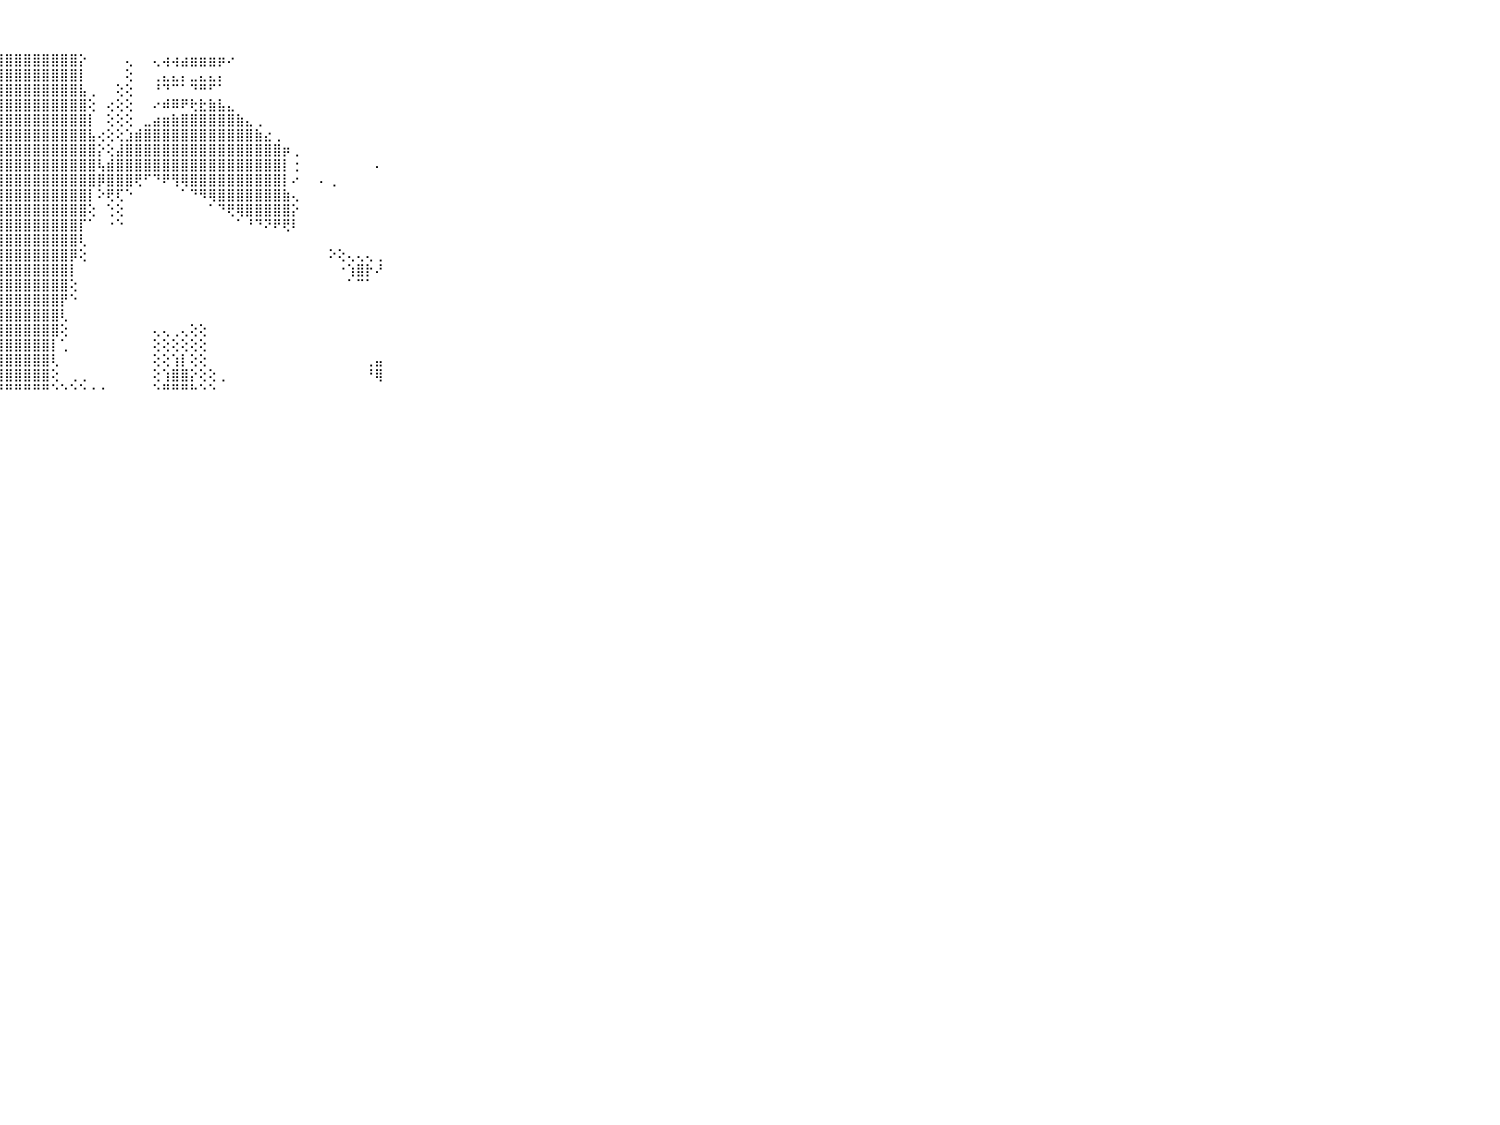

⠀⠀⠀⠀⠀⠀⠀⠀⠀⠀⠀⣿⣿⣿⣿⣿⣿⣿⣿⣿⣿⣿⣿⣿⣿⣿⣿⣿⣿⣿⣿⣿⣿⣿⣿⣿⡕⠀⠀⠀⠀⢄⠀⠀⢄⢴⢴⣴⣶⣶⣶⡶⠔⠀⠀⠀⠀⠀⠀⠀⠀⠀⠀⠀⠀⠀⠀⠀⠀⠀⠀⠀⠀⠀⠀⠀⠀⠀⠀⠀⠀
⠀⠀⠀⠀⠀⠀⠀⠀⠀⠀⠀⣿⣿⣿⣿⣿⣿⣿⣿⣿⣿⣿⣿⣿⣿⣿⣿⣿⣿⣿⣿⣿⣿⣿⣿⣿⡇⠀⠀⠀⠀⢕⠀⠀⢀⣄⣄⡄⣀⣄⣄⡄⠀⠀⠀⠀⠀⠀⠀⠀⠀⠀⠀⠀⠀⠀⠀⠀⠀⠀⠀⠀⠀⠀⠀⠀⠀⠀⠀⠀⠀
⠀⠀⠀⠀⠀⠀⠀⠀⠀⠀⠀⣿⣿⣿⣿⣿⣿⣿⣿⣿⣿⣿⣿⣿⣿⣿⣿⣿⣿⣿⣿⣿⣿⣿⣿⣿⣧⢀⠀⠀⢕⢕⠀⠀⠘⠙⠉⠁⠙⠛⠋⠁⠀⠀⠀⠀⠀⠀⠀⠀⠀⠀⠀⠀⠀⠀⠀⠀⠀⠀⠀⠀⠀⠀⠀⠀⠀⠀⠀⠀⠀
⠀⠀⠀⠀⠀⠀⠀⠀⠀⠀⠀⣿⣿⣿⣿⣿⣿⣿⣿⣿⣿⣿⣿⣿⣿⣿⣿⣿⣿⣿⣿⣿⣿⣿⣿⣿⣿⢕⠀⢔⢕⢕⠀⠀⠔⠾⠿⠟⢗⣗⣷⣧⣄⠀⠀⠀⠀⠀⠀⠀⠀⠀⠀⠀⠀⠀⠀⠀⠀⠀⠀⠀⠀⠀⠀⠀⠀⠀⠀⠀⠀
⠀⠀⠀⠀⠀⠀⠀⠀⠀⠀⠀⣿⣿⣿⣿⣿⣿⣿⣿⣿⣿⣿⣿⣿⣿⣿⣿⣿⣿⣿⣿⣿⣿⣿⣿⣿⣿⡇⠀⢕⢕⢕⠀⣀⣴⣶⣷⣿⣿⣿⣿⣿⣿⣷⣄⢀⠀⠀⠀⠀⠀⠀⠀⠀⠀⠀⠀⠀⠀⠀⠀⠀⠀⠀⠀⠀⠀⠀⠀⠀⠀
⠀⠀⠀⠀⠀⠀⠀⠀⠀⠀⠀⣿⣿⣿⣿⣿⣿⣿⣿⣿⣿⣿⣿⣿⣿⣿⣿⣿⣿⣿⣿⣿⣿⣿⣿⣿⣿⣧⢔⢕⢕⣱⣾⣿⣿⣿⣿⣿⣿⣿⣿⣿⣿⣿⣿⣷⣔⢀⠀⠀⠀⠀⠀⠀⠀⠀⠀⠀⠀⠀⠀⠀⠀⠀⠀⠀⠀⠀⠀⠀⠀
⠀⠀⠀⠀⠀⠀⠀⠀⠀⠀⠀⣿⣿⣿⣿⣿⣿⣿⣿⣿⣿⣿⣿⣿⣿⣿⣿⣿⣿⣿⣿⣿⣿⣿⣿⣿⣿⣿⡕⢕⣼⣿⣿⣿⣿⣿⣿⣿⣿⣿⣿⣿⣿⣿⣿⣿⣿⣿⡶⢀⠀⠀⠀⠀⠀⠀⠀⠀⠀⠀⠀⠀⠀⠀⠀⠀⠀⠀⠀⠀⠀
⠀⠀⠀⠀⠀⠀⠀⠀⠀⠀⠀⣿⣿⣿⣿⣿⣿⣿⣿⣿⣿⣿⣿⣿⣿⣿⣿⣿⣿⣿⣿⣿⣿⣿⣿⣿⣿⣿⢧⣾⣿⣿⣿⣿⣿⣿⣿⣿⣿⣿⣿⣿⣿⣿⣿⣿⣿⣿⡇⢐⠀⠀⠀⠀⠀⠀⠀⠀⠄⠀⠀⠀⠀⠀⠀⠀⠀⠀⠀⠀⠀
⠀⠀⠀⠀⠀⠀⠀⠀⠀⠀⠀⣿⣿⣿⣿⣿⣿⣿⣿⣿⣿⣿⣿⣿⣿⣿⣿⣿⣿⣿⣿⣿⣿⣿⣿⣿⣿⣿⡿⣿⣿⣿⢟⠋⠙⠟⢻⢿⣿⣿⣿⣿⣿⣿⣿⣿⣿⣿⡇⠔⠀⠀⠄⢀⠀⠀⠀⠀⠀⠀⠀⠀⠀⠀⠀⠀⠀⠀⠀⠀⠀
⠀⠀⠀⠀⠀⠀⠀⠀⠀⠀⠀⣿⣿⣿⣿⣿⣿⣿⣿⣿⣿⣿⣿⣿⣿⣿⣿⣿⣿⣿⣿⣿⣿⣿⣿⣿⣿⡇⠕⢟⢏⠑⠀⠀⠀⠀⠀⠁⠙⠻⢿⣿⣿⣿⣿⣿⣿⣿⣷⢄⠀⠀⠀⠀⠀⠀⠀⠀⠀⠀⠀⠀⠀⠀⠀⠀⠀⠀⠀⠀⠀
⠀⠀⠀⠀⠀⠀⠀⠀⠀⠀⠀⣿⣿⣿⣿⣿⣿⣿⣿⣿⣿⣿⣿⣿⣿⣿⣿⣿⣿⣿⣿⣿⣿⣿⣿⣿⣿⢕⠀⢑⢕⠀⠀⠀⠀⠀⠀⠀⠀⠀⠁⠙⢟⢿⣿⣿⣿⣿⣿⡕⠀⠀⠀⠀⠀⠀⠀⠀⠀⠀⠀⠀⠀⠀⠀⠀⠀⠀⠀⠀⠀
⠀⠀⠀⠀⠀⠀⠀⠀⠀⠀⠀⣿⣿⣿⣿⣿⣿⣿⣿⣿⣿⣿⣿⣿⣿⣿⣿⣿⣿⣿⣿⣿⣿⣿⣿⣿⡏⠁⠀⠐⠑⠀⠀⠀⠀⠀⠀⠀⠀⠀⠀⠀⠀⠁⠘⠙⠝⠟⢟⠇⠀⠀⠀⠀⠀⠀⠀⠀⠀⠀⠀⠀⠀⠀⠀⠀⠀⠀⠀⠀⠀
⠀⠀⠀⠀⠀⠀⠀⠀⠀⠀⠀⣿⣿⣿⣿⣿⣿⣿⣿⣿⣿⣿⣿⣿⣿⣿⣿⣿⣿⣿⣿⣿⣿⣿⣿⣿⢇⠀⠀⠀⠀⠀⠀⠀⠀⠀⠀⠀⠀⠀⠀⠀⠀⠀⠀⠀⠀⠀⠀⠀⠀⠀⠀⠀⠀⠀⠀⠀⠀⠀⠀⠀⠀⠀⠀⠀⠀⠀⠀⠀⠀
⠀⠀⠀⠀⠀⠀⠀⠀⠀⠀⠀⣿⣿⣿⣿⣿⣿⣿⣿⣿⣿⣿⣿⣿⣿⣿⣿⣿⣿⣿⣿⣿⣿⣿⣿⡿⢕⠀⠀⠀⠀⠀⠀⠀⠀⠀⠀⠀⠀⠀⠀⠀⠀⠀⠀⠀⠀⠀⠀⠀⠀⠀⠀⠕⢕⢄⢄⢄⢀⠀⠀⠀⠀⠀⠀⠀⠀⠀⠀⠀⠀
⠀⠀⠀⠀⠀⠀⠀⠀⠀⠀⠀⣿⣿⣿⣿⣿⣿⣿⣿⣿⣿⣿⣿⣿⣿⣿⣿⣿⣿⣿⣿⣿⣿⣿⣿⡇⠀⠀⠀⠀⠀⠀⠀⠀⠀⠀⠀⠀⠀⠀⠀⠀⠀⠀⠀⠀⠀⠀⠀⠀⠀⠀⠀⠀⠐⢱⣿⡗⠜⠀⠀⠀⠀⠀⠀⠀⠀⠀⠀⠀⠀
⠀⠀⠀⠀⠀⠀⠀⠀⠀⠀⠀⣿⣿⣿⣿⣿⣿⣿⣿⣿⣿⣿⣿⣿⣿⣿⣿⣿⣿⣿⣿⣿⣿⣿⣿⢕⠀⠀⠀⠀⠀⠀⠀⠀⠀⠀⠀⠀⠀⠀⠀⠀⠀⠀⠀⠀⠀⠀⠀⠀⠀⠀⠀⠀⠀⠁⠉⠁⠀⠀⠀⠀⠀⠀⠀⠀⠀⠀⠀⠀⠀
⠀⠀⠀⠀⠀⠀⠀⠀⠀⠀⠀⣿⣿⣿⣿⣿⣿⣿⣿⣿⣿⣿⣿⣿⣿⣿⣿⣿⣿⣿⣿⣿⣿⣿⡟⠑⠀⠀⠀⠀⠀⠀⠀⠀⠀⠀⠀⠀⠀⠀⠀⠀⠀⠀⠀⠀⠀⠀⠀⠀⠀⠀⠀⠀⠀⠀⠀⠀⠀⠀⠀⠀⠀⠀⠀⠀⠀⠀⠀⠀⠀
⠀⠀⠀⠀⠀⠀⠀⠀⠀⠀⠀⣿⣿⣿⣿⣿⣿⣿⣿⣿⣿⣿⣿⣿⣿⣿⣿⣿⣿⣿⣿⣿⣿⣿⢇⠀⠀⠀⠀⠀⠀⠀⠀⠀⠀⠀⠀⠀⠀⠀⠀⠀⠀⠀⠀⠀⠀⠀⠀⠀⠀⠀⠀⠀⠀⠀⠀⠀⠀⠀⠀⠀⠀⠀⠀⠀⠀⠀⠀⠀⠀
⠀⠀⠀⠀⠀⠀⠀⠀⠀⠀⠀⣿⣿⣿⣿⣿⣿⣿⣿⣿⣿⣿⣿⣿⣿⣿⣿⣿⣿⣿⣿⣿⣿⣿⢕⠀⠀⠀⠀⠀⠀⠀⠀⠀⢄⢄⢀⢄⢕⢕⠀⠀⠀⠀⠀⠀⠀⠀⠀⠀⠀⠀⠀⠀⠀⠀⠀⠀⠀⠀⠀⠀⠀⠀⠀⠀⠀⠀⠀⠀⠀
⠀⠀⠀⠀⠀⠀⠀⠀⠀⠀⠀⣿⣿⣿⣿⣿⣿⣿⣿⣿⣿⣿⣿⣿⣿⣿⣿⣿⣿⣿⣿⣿⣿⡇⢁⠀⠀⠀⠀⠀⠀⠀⠀⠀⢕⢕⢕⢕⢕⢕⠀⠀⠀⠀⠀⠀⠀⠀⠀⠀⠀⠀⠀⠀⠀⠀⠀⠀⠀⠀⠀⠀⠀⠀⠀⠀⠀⠀⠀⠀⠀
⠀⠀⠀⠀⠀⠀⠀⠀⠀⠀⠀⣿⣿⣿⣿⣿⣿⣿⣿⣿⣿⣿⣿⣿⣿⣿⣿⣿⣿⣿⣿⣿⣿⢇⠀⠀⠀⠀⠀⠀⠀⠀⠀⠀⢕⢕⢱⡇⢕⢕⠀⠀⠀⠀⠀⠀⠀⠀⠀⠀⠀⠀⠀⠀⠀⠀⠀⢀⣤⠀⠀⠀⠀⠀⠀⠀⠀⠀⠀⠀⠀
⠀⠀⠀⠀⠀⠀⠀⠀⠀⠀⠀⣿⣿⣿⣿⣿⣿⣿⣿⣿⣿⣿⣿⣿⣿⣿⣿⣿⣿⣿⣿⣿⣿⢕⠀⢀⢀⠀⠀⠀⠀⠀⠀⠀⢕⢱⣿⣿⡕⢕⢕⢀⠀⠀⠀⠀⠀⠀⠀⠀⠀⠀⠀⠀⠀⠀⠀⠘⢿⠀⠀⠀⠀⠀⠀⠀⠀⠀⠀⠀⠀
⠀⠀⠀⠀⠀⠀⠀⠀⠀⠀⠀⠛⠛⠛⠛⠛⠛⠛⠛⠛⠛⠛⠛⠛⠛⠛⠛⠛⠛⠛⠛⠛⠛⠑⠑⠑⠑⠐⠐⠀⠀⠀⠀⠀⠑⠛⠛⠛⠓⠑⠑⠀⠀⠀⠀⠀⠀⠀⠀⠀⠀⠀⠀⠀⠀⠀⠀⠀⠀⠀⠀⠀⠀⠀⠀⠀⠀⠀⠀⠀⠀